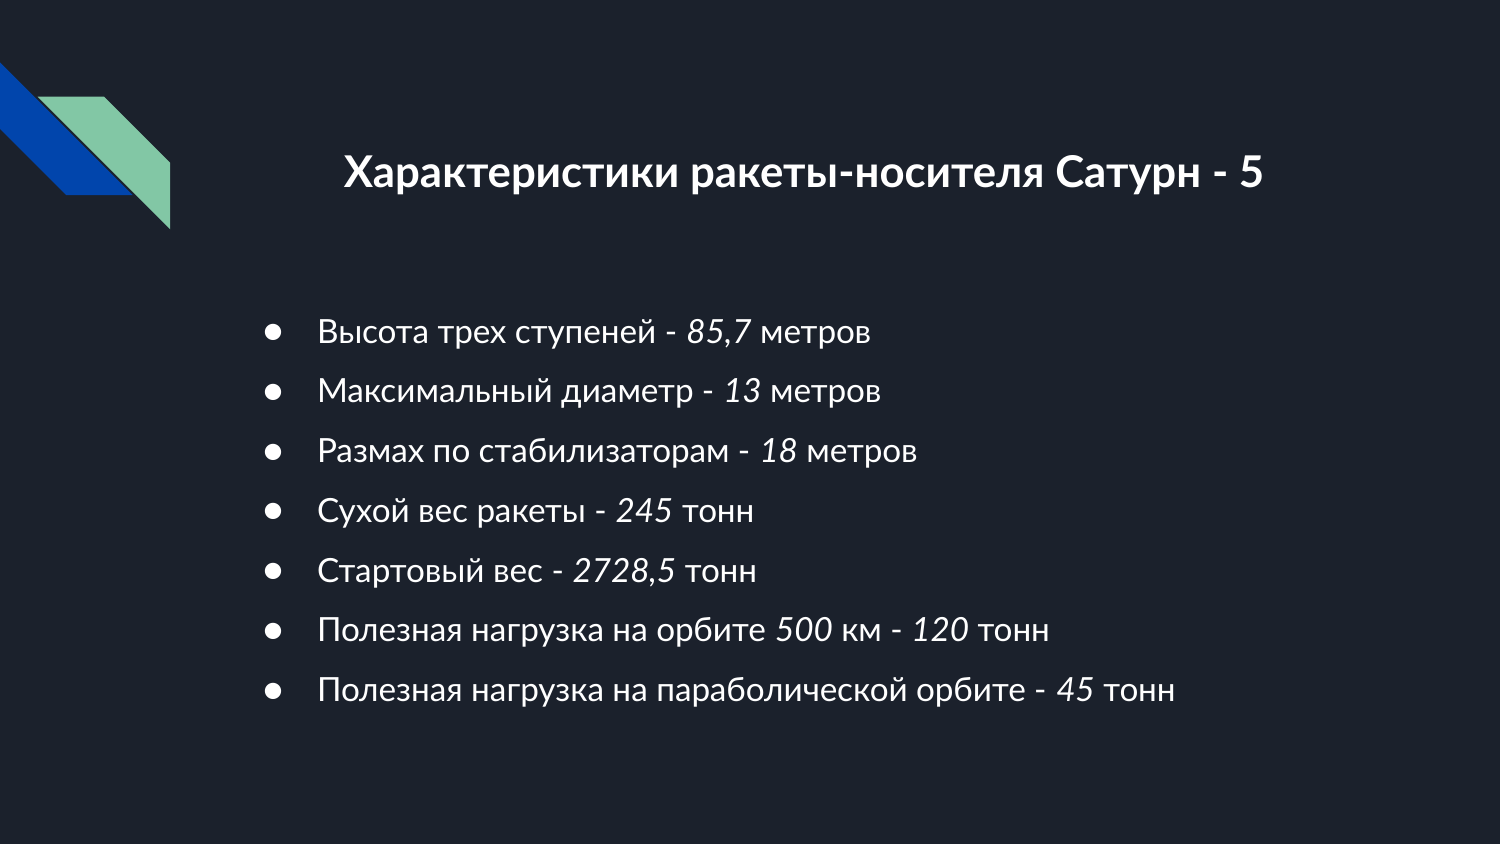

# Характеристики ракеты-носителя Сатурн - 5
Высота трех ступеней - 85,7 метров
Максимальный диаметр - 13 метров
Размах по стабилизаторам - 18 метров
Сухой вес ракеты - 245 тонн
Стартовый вес - 2728,5 тонн
Полезная нагрузка на орбите 500 км - 120 тонн
Полезная нагрузка на параболической орбите - 45 тонн